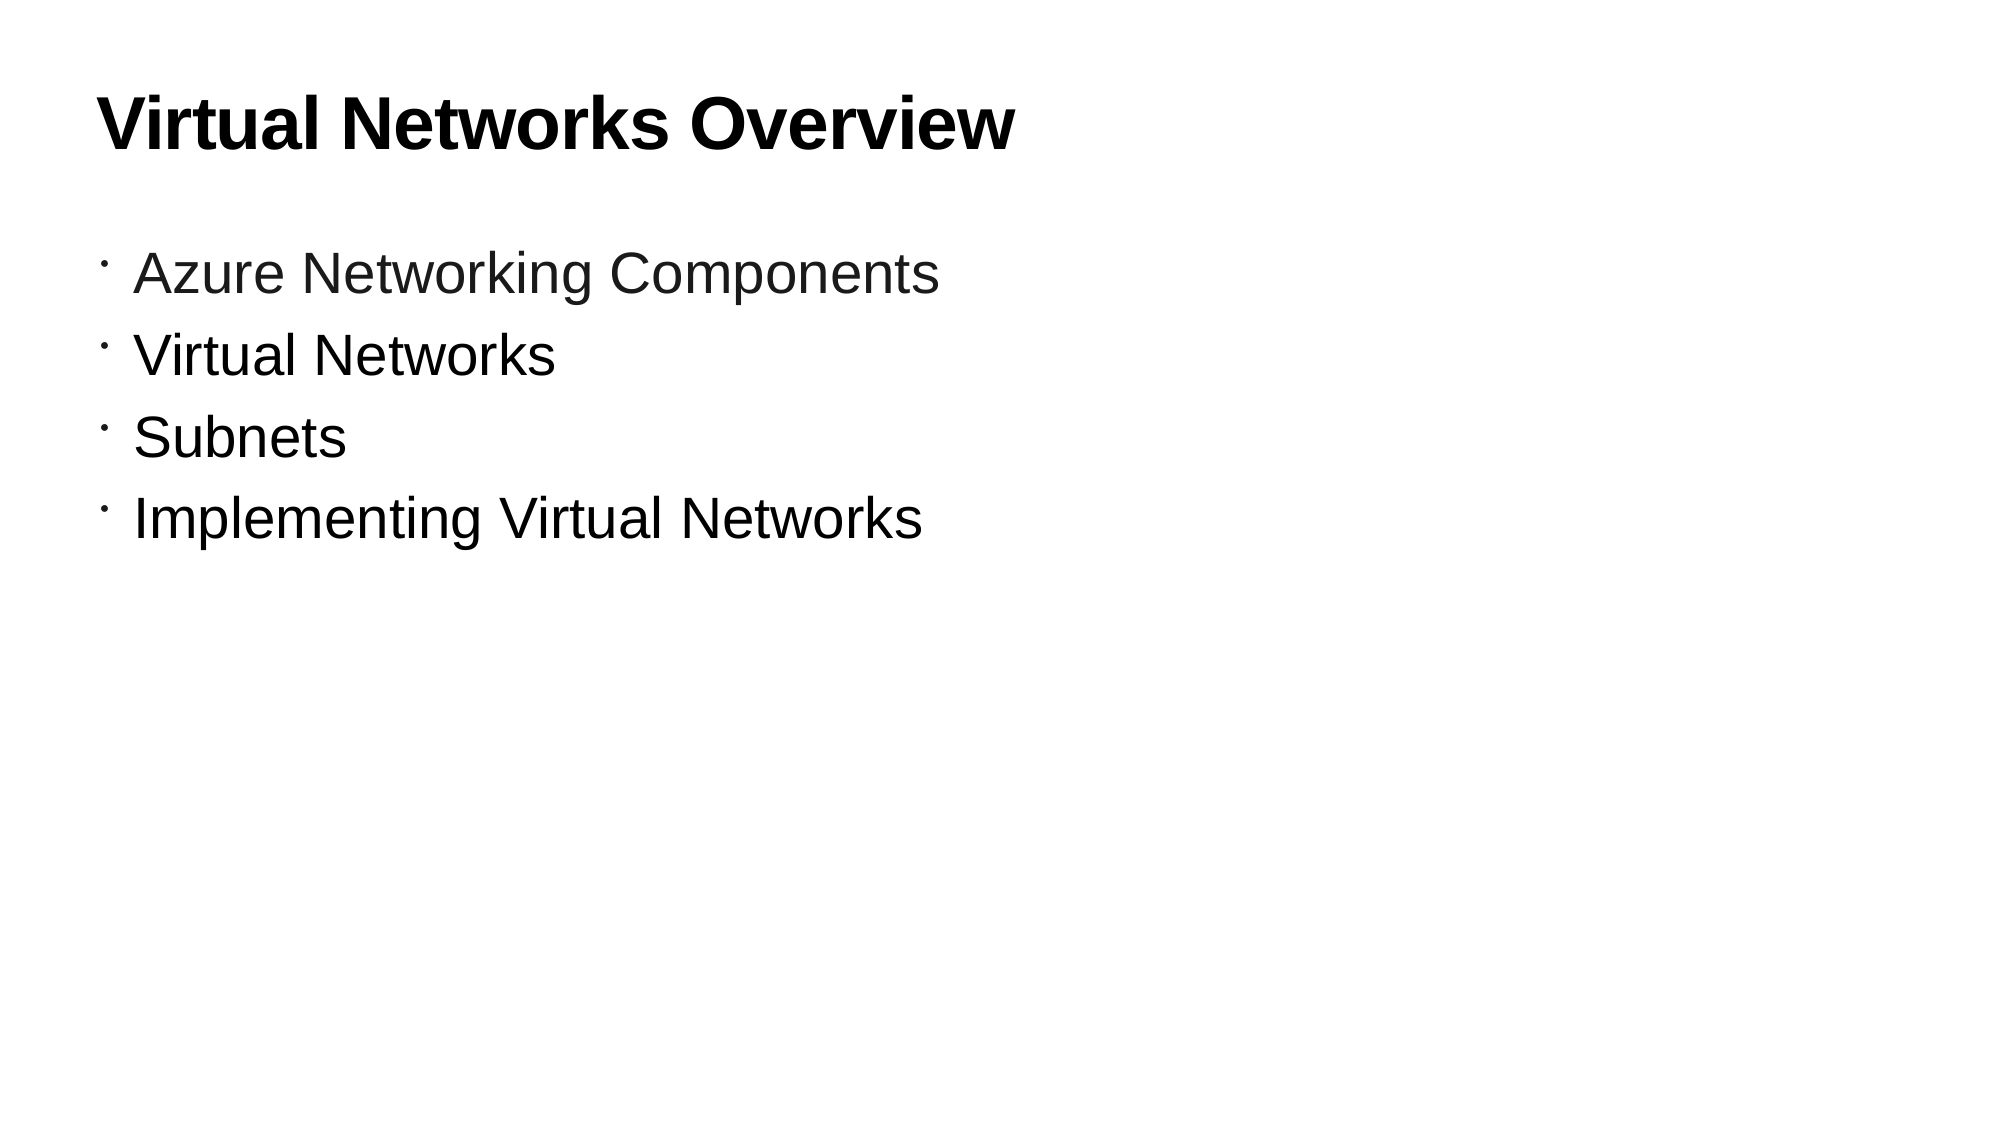

# Virtual Networks Overview
Azure Networking Components
Virtual Networks
Subnets
Implementing Virtual Networks